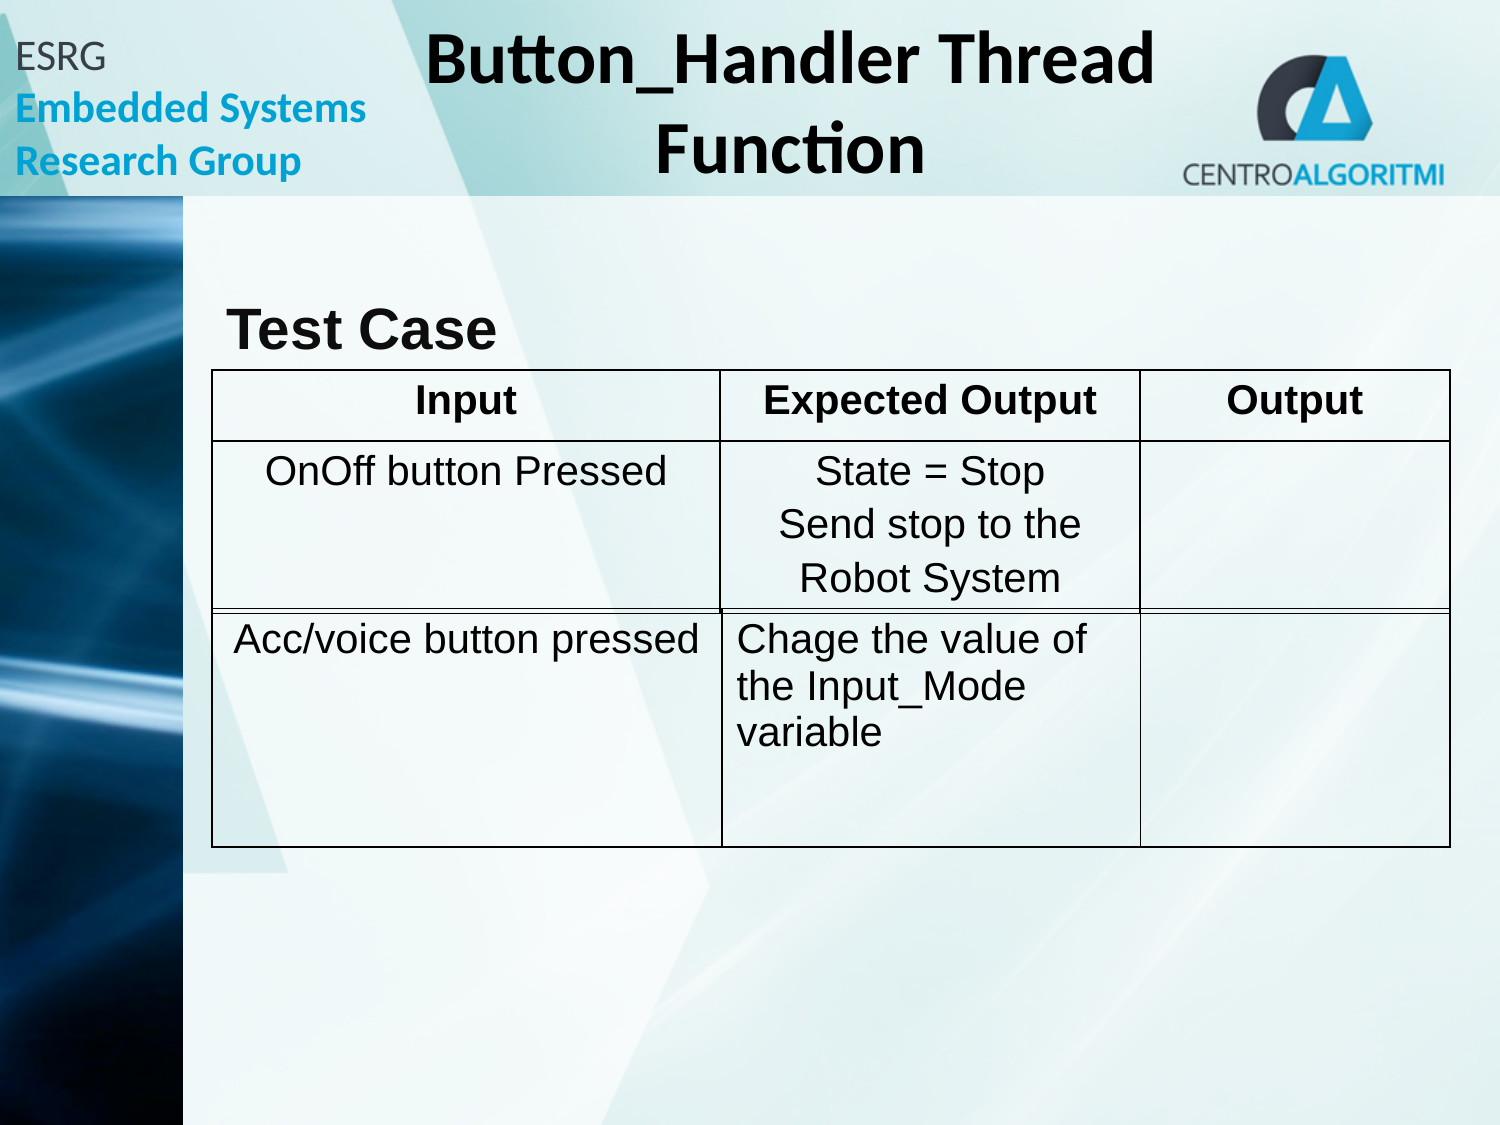

# Button_Handler Thread Function
Test Case
| Input | Expected Output | Output |
| --- | --- | --- |
| OnOff button Pressed | State = Stop Send stop to the Robot System |  |
| Acc/voice button pressed | Chage the value of the Input\_Mode variable |  |
| --- | --- | --- |